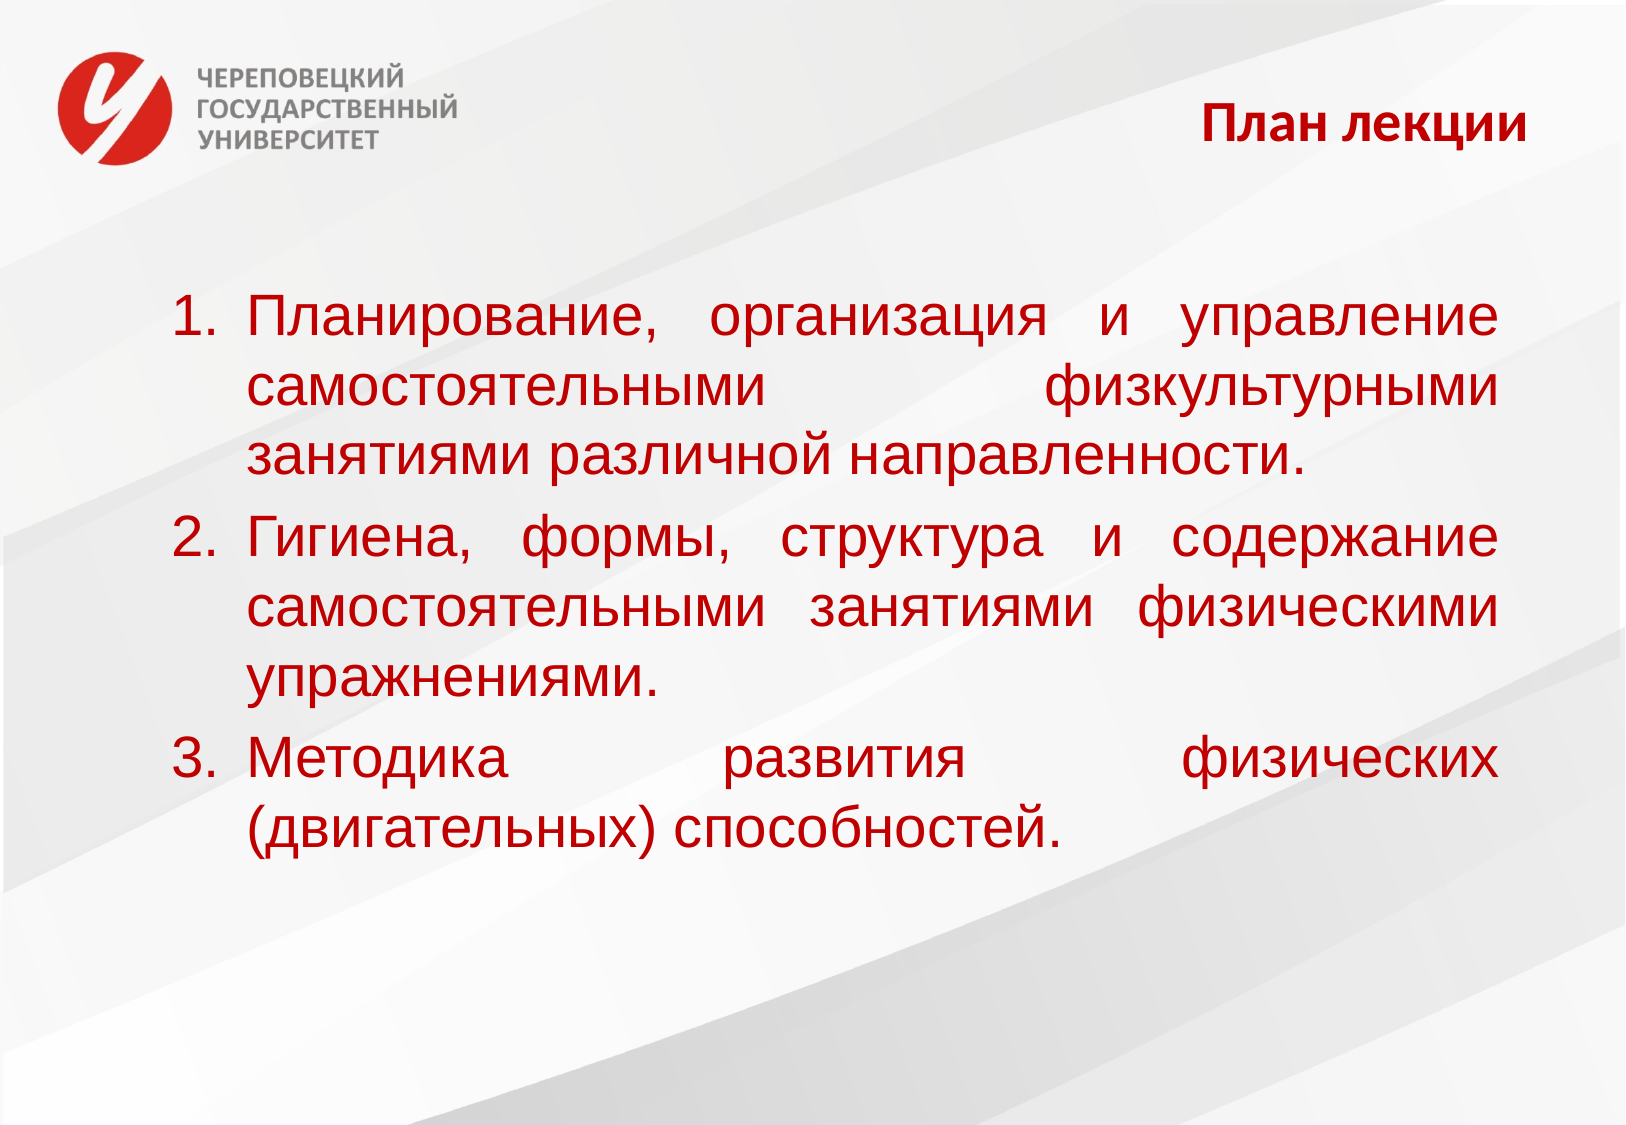

# План лекции
Планирование, организация и управление самостоятельными физкультурными занятиями различной направленности.
Гигиена, формы, структура и содержание самостоятельными занятиями физическими упражнениями.
Методика развития физических (двигательных) способностей.